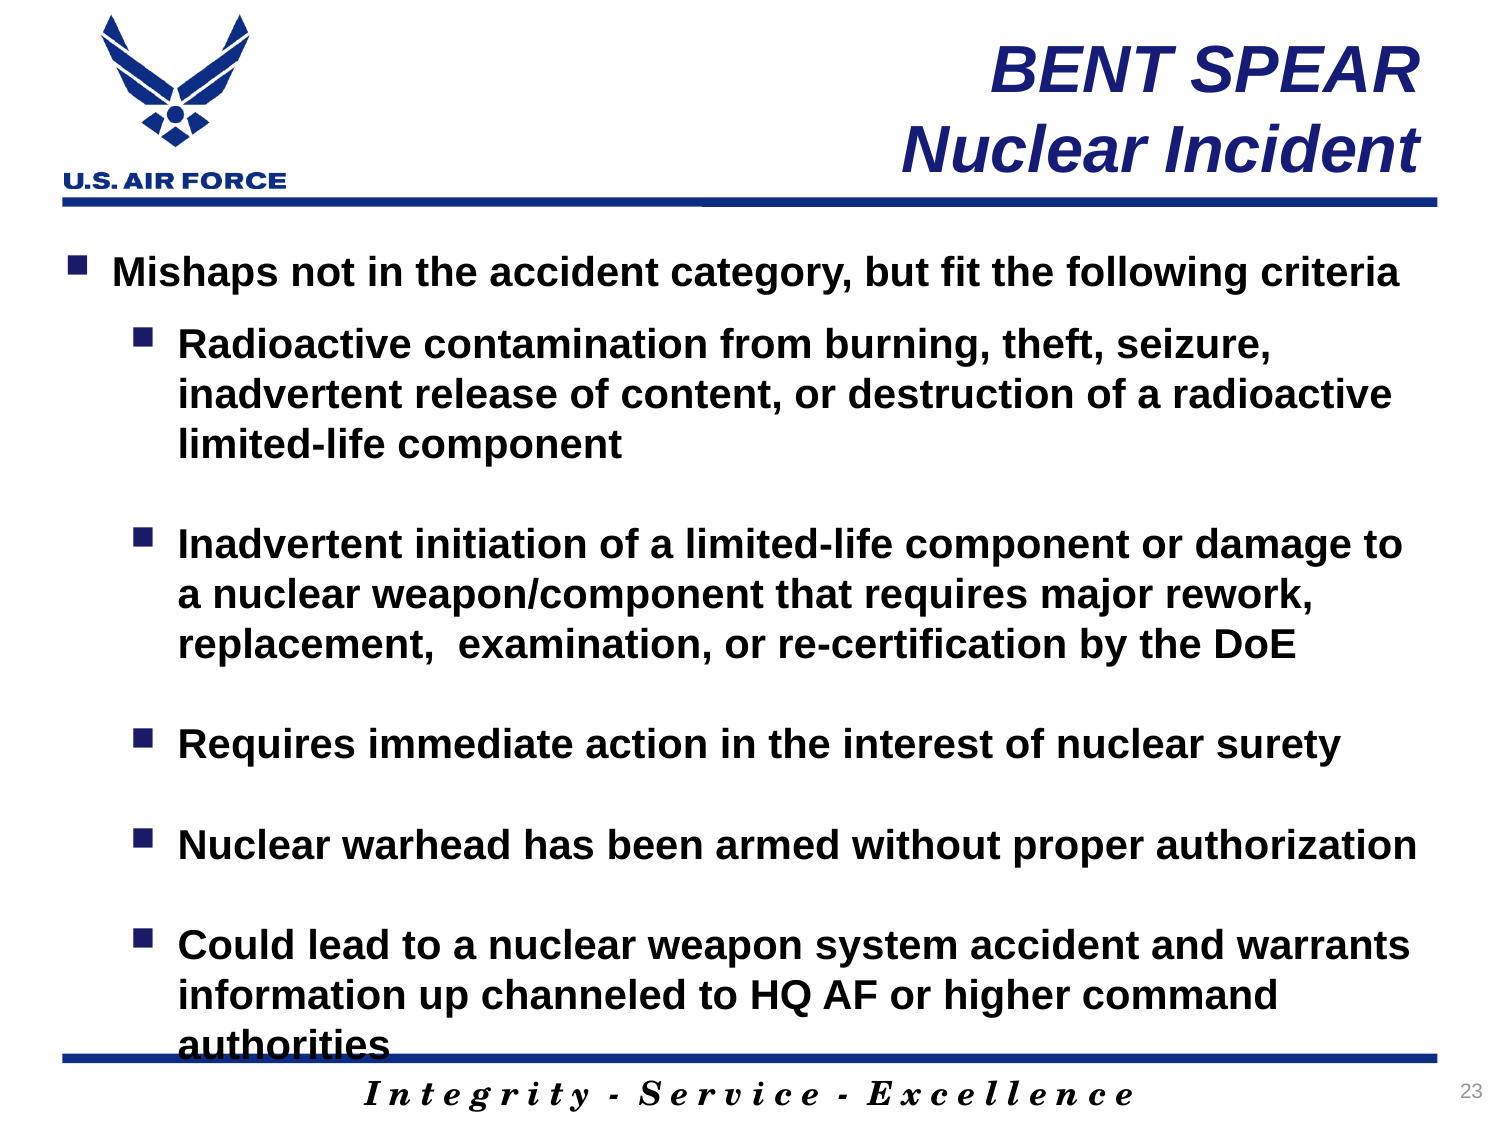

# BENT SPEAR Nuclear Incident
Mishaps not in the accident category, but fit the following criteria

Radioactive contamination from burning, theft, seizure, inadvertent release of content, or destruction of a radioactive limited-life component

Inadvertent initiation of a limited-life component or damage to  a nuclear weapon/component that requires major rework, replacement,  examination, or re-certification by the DoE

Requires immediate action in the interest of nuclear surety

Nuclear warhead has been armed without proper authorization

Could lead to a nuclear weapon system accident and warrants information up channeled to HQ AF or higher command authorities

23